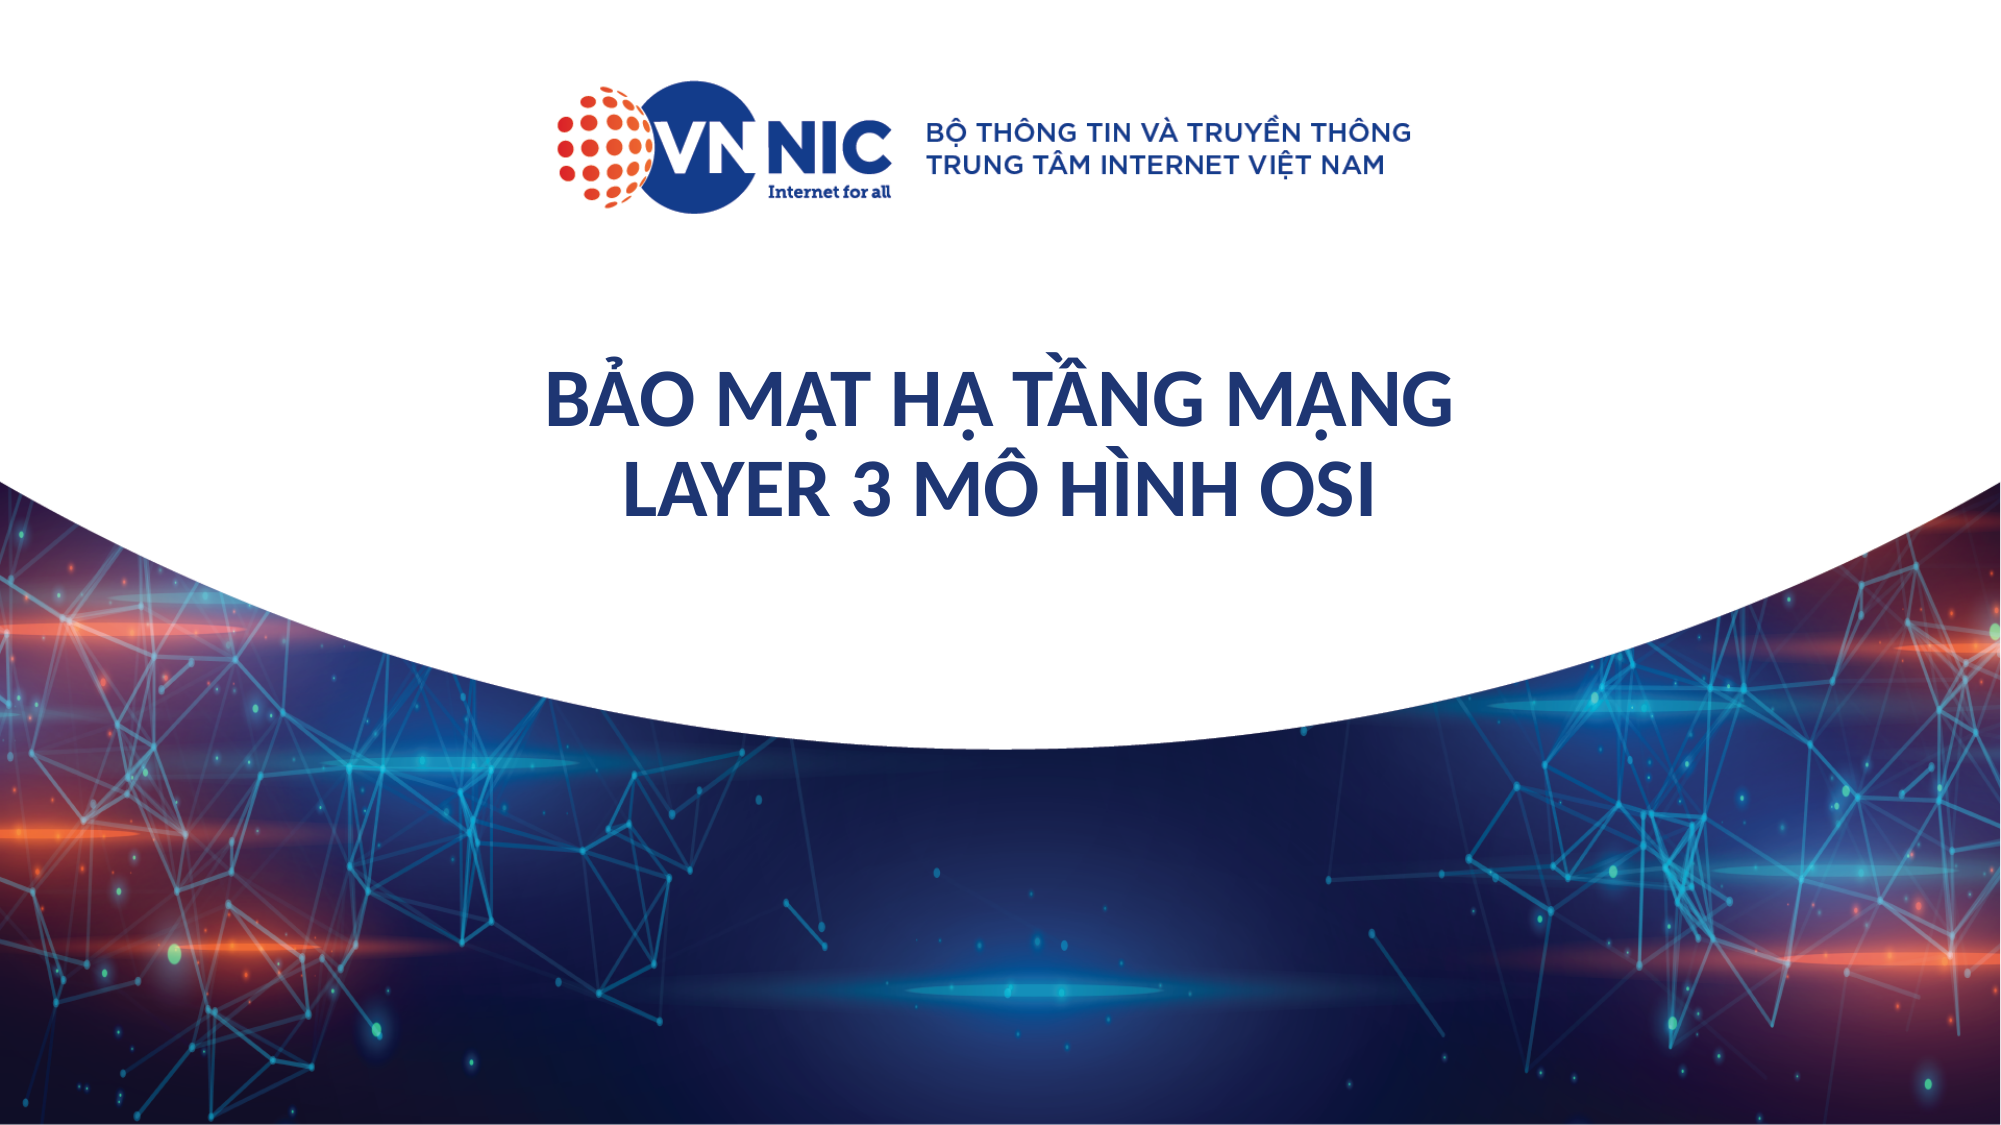

# BẢO MẬT HẠ TẦNG MẠNG LAYER 3 MÔ HÌNH OSI